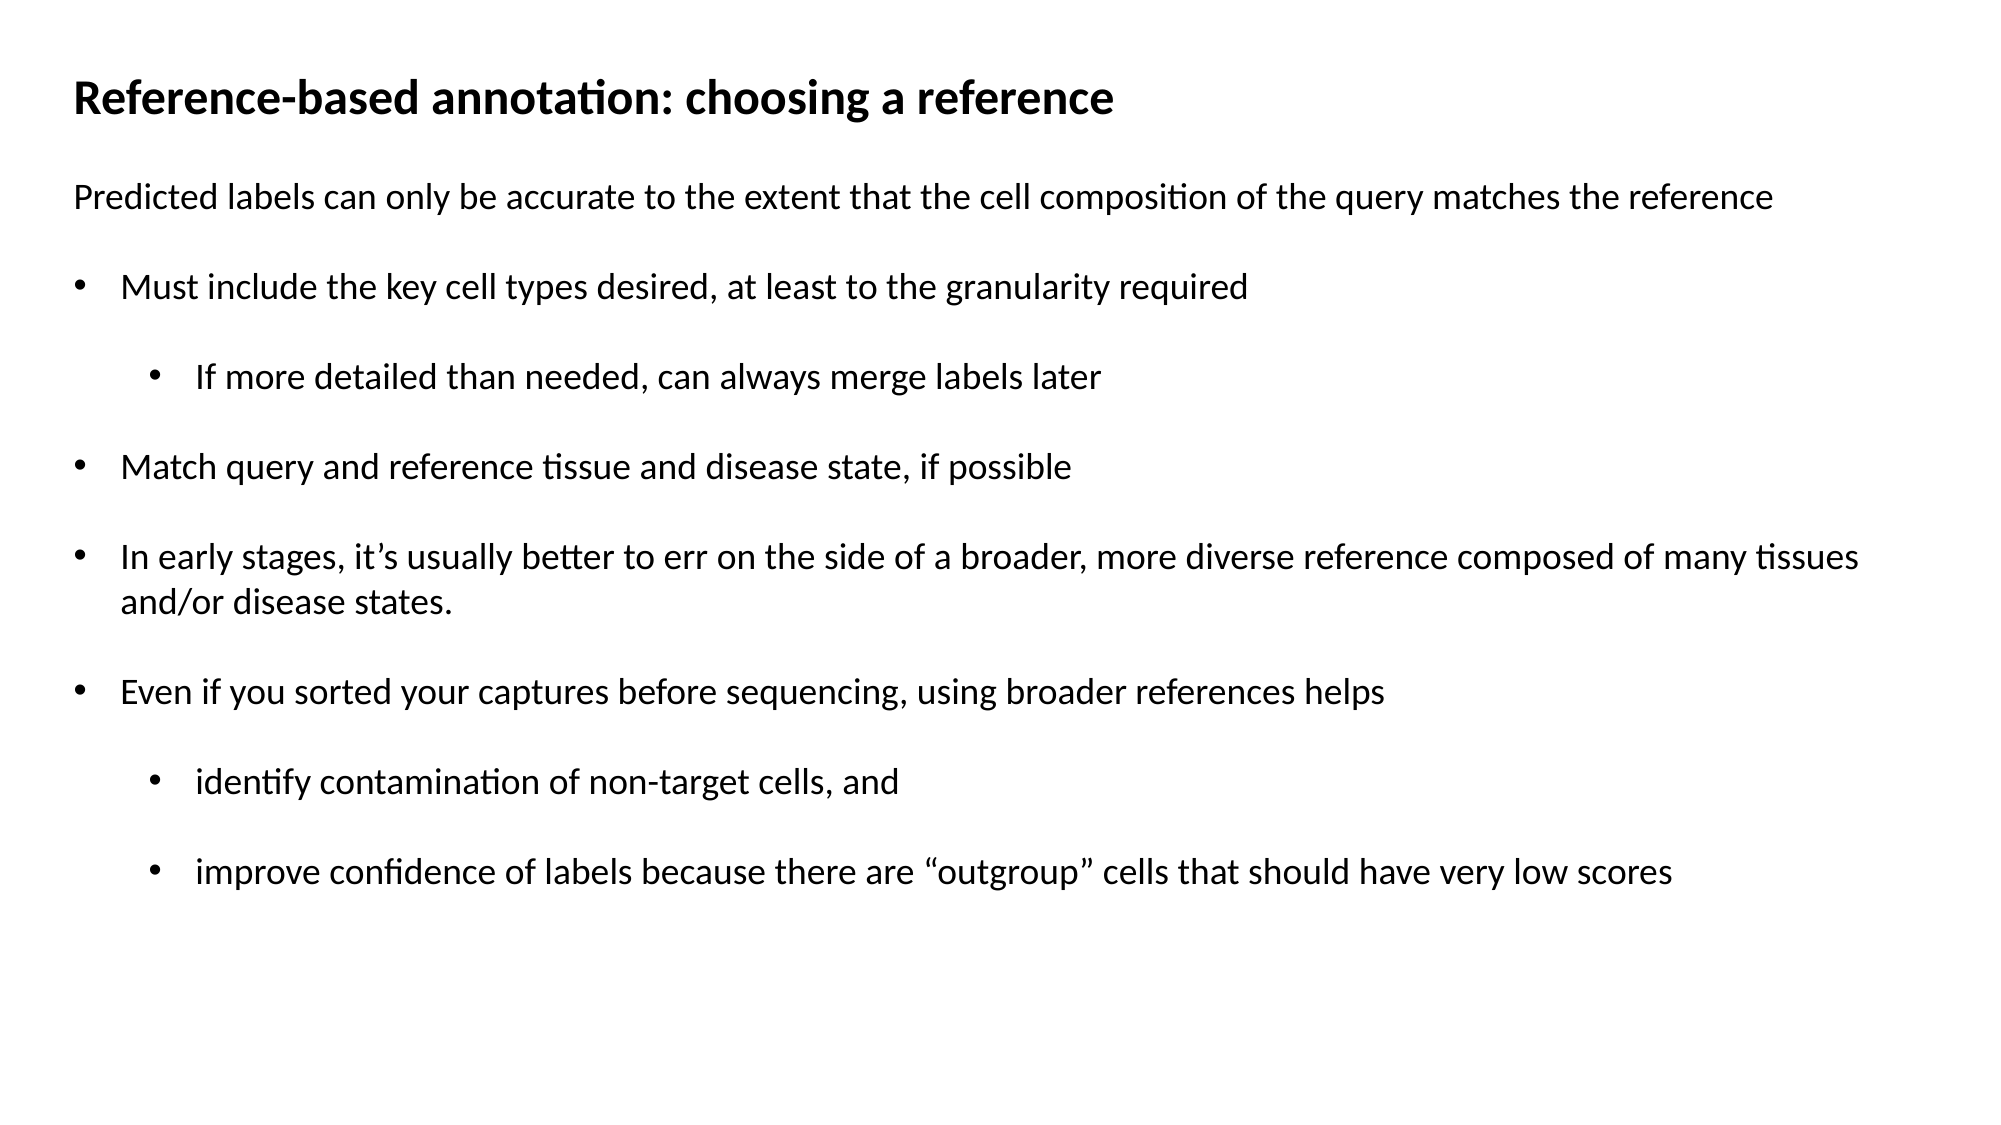

Reference-based annotation: choosing a reference
Predicted labels can only be accurate to the extent that the cell composition of the query matches the reference

Must include the key cell types desired, at least to the granularity required

If more detailed than needed, can always merge labels later

Match query and reference tissue and disease state, if possible

In early stages, it’s usually better to err on the side of a broader, more diverse reference composed of many tissues and/or disease states.

Even if you sorted your captures before sequencing, using broader references helps

identify contamination of non-target cells, and

improve confidence of labels because there are “outgroup” cells that should have very low scores